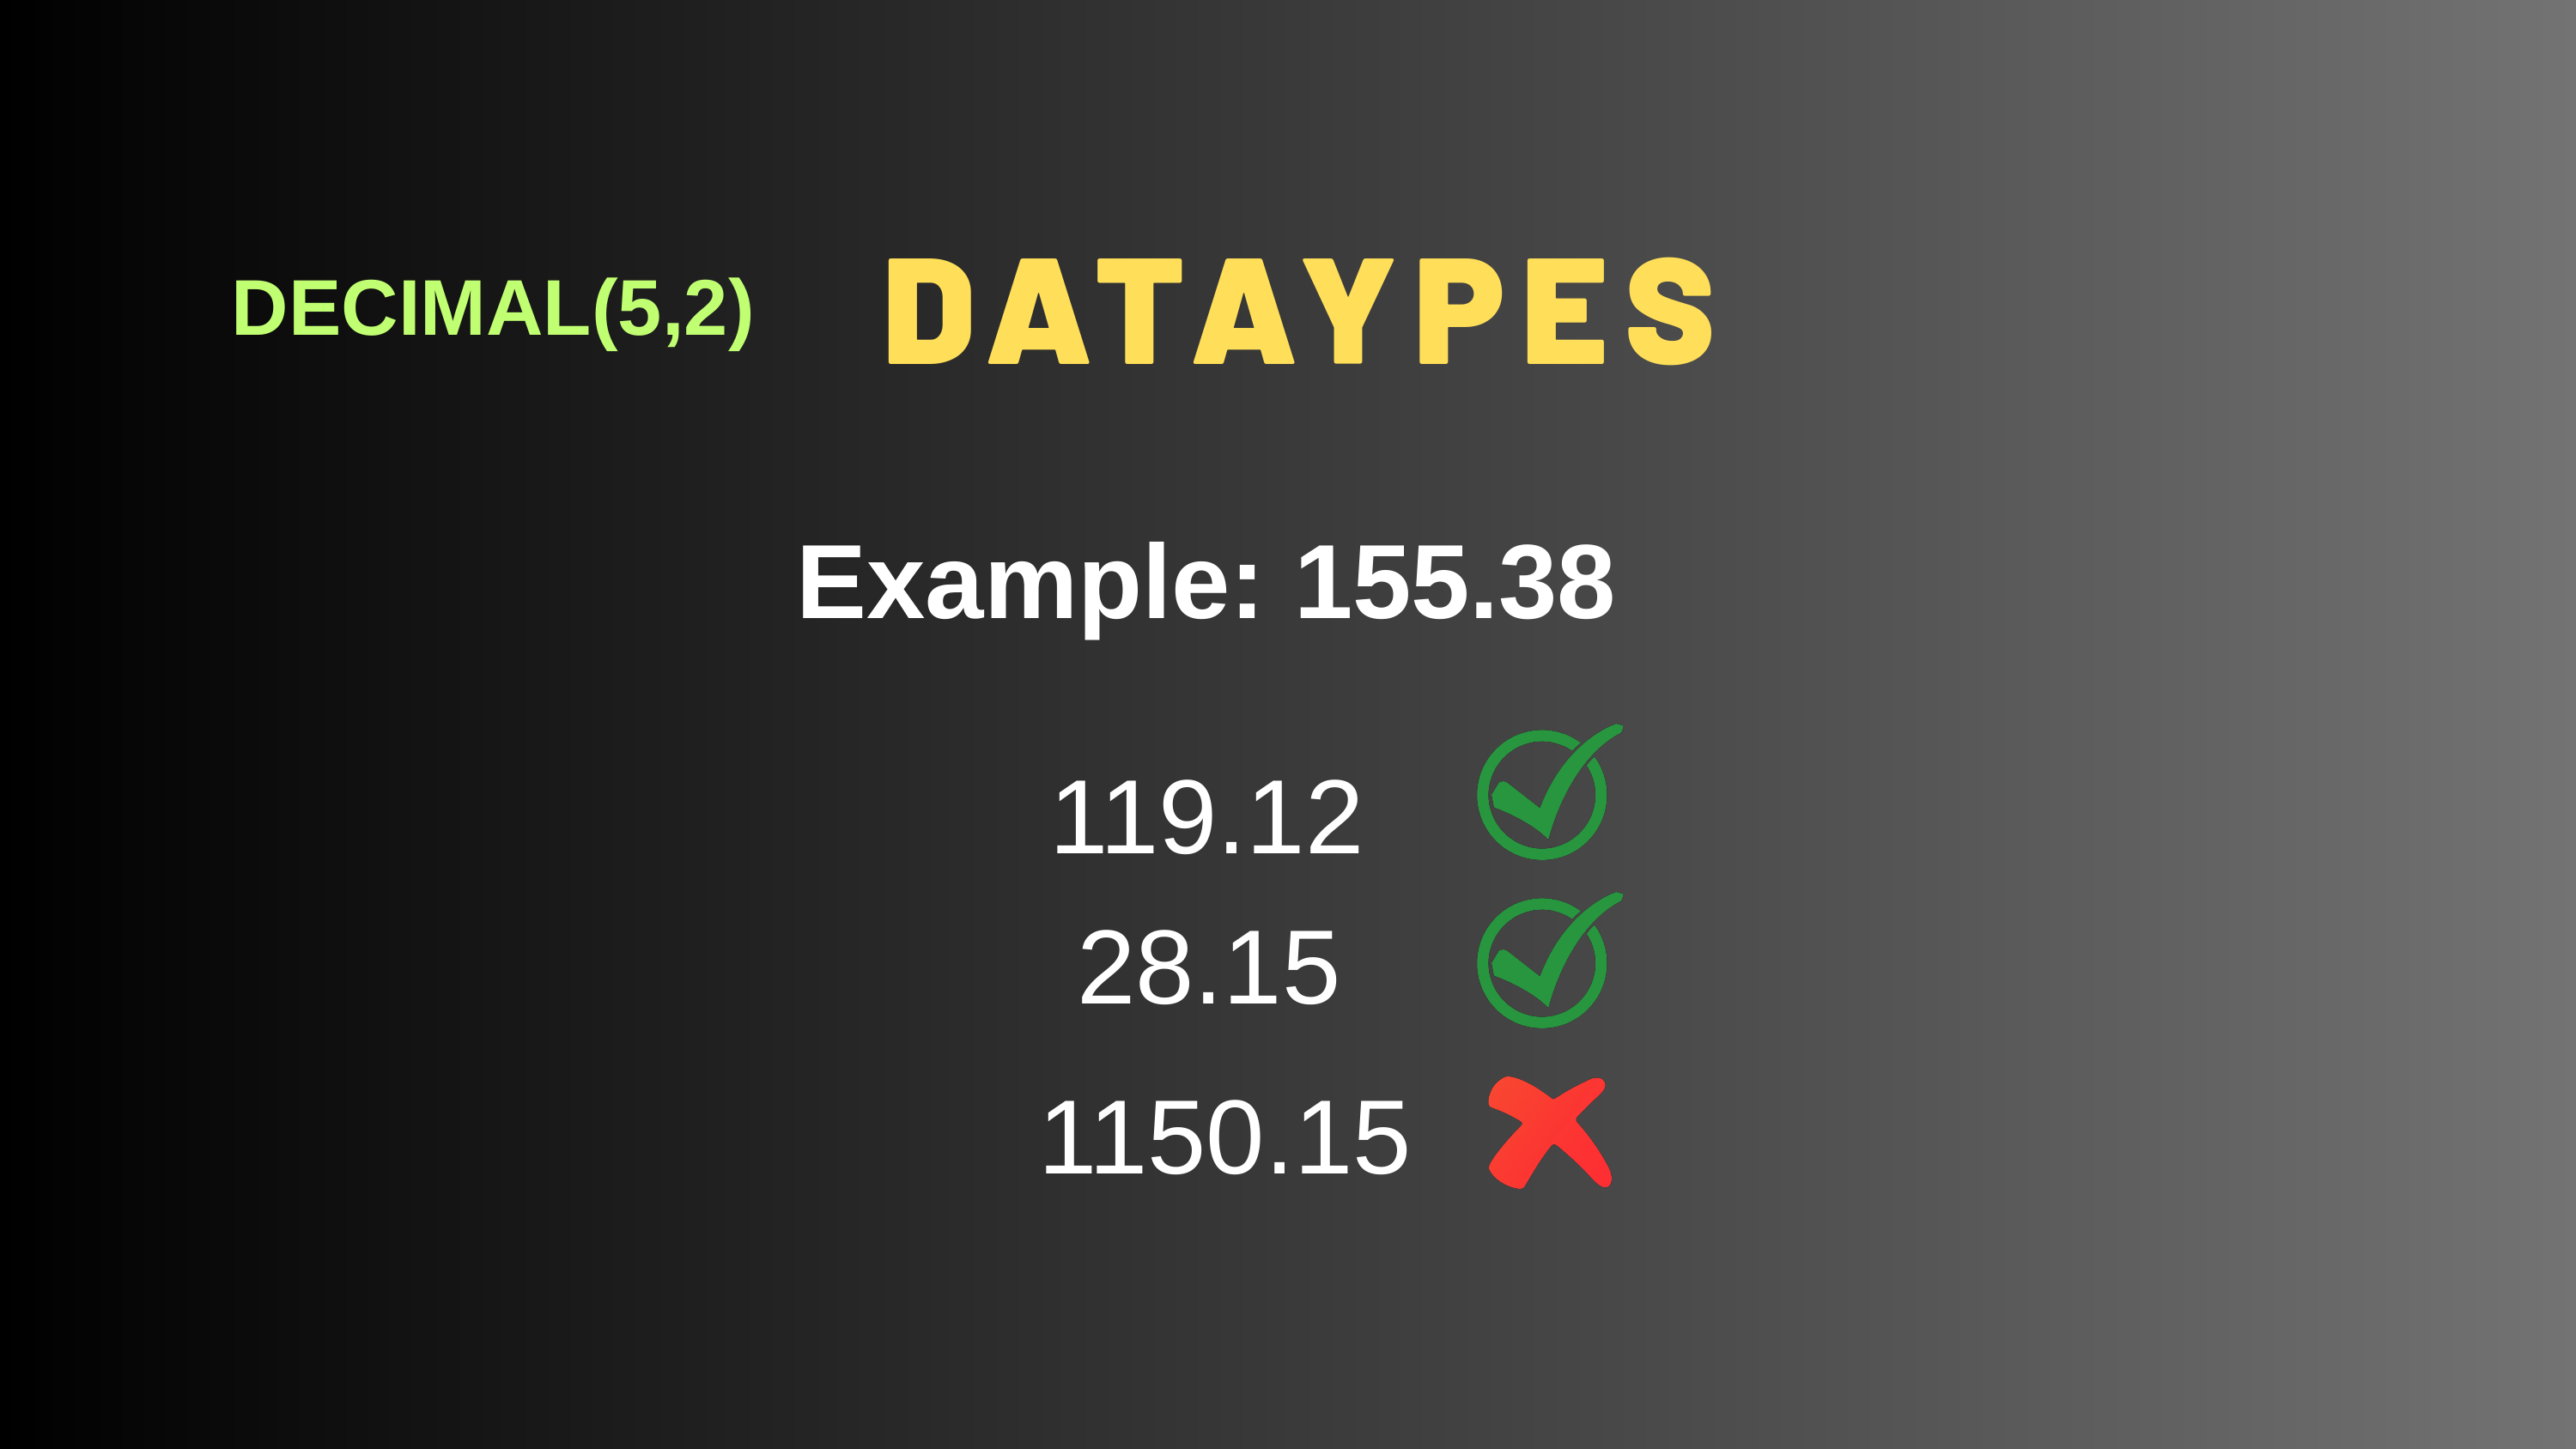

DATAYPES
DECIMAL(5,2)
Example: 155.38

119.12
28.15

1150.15